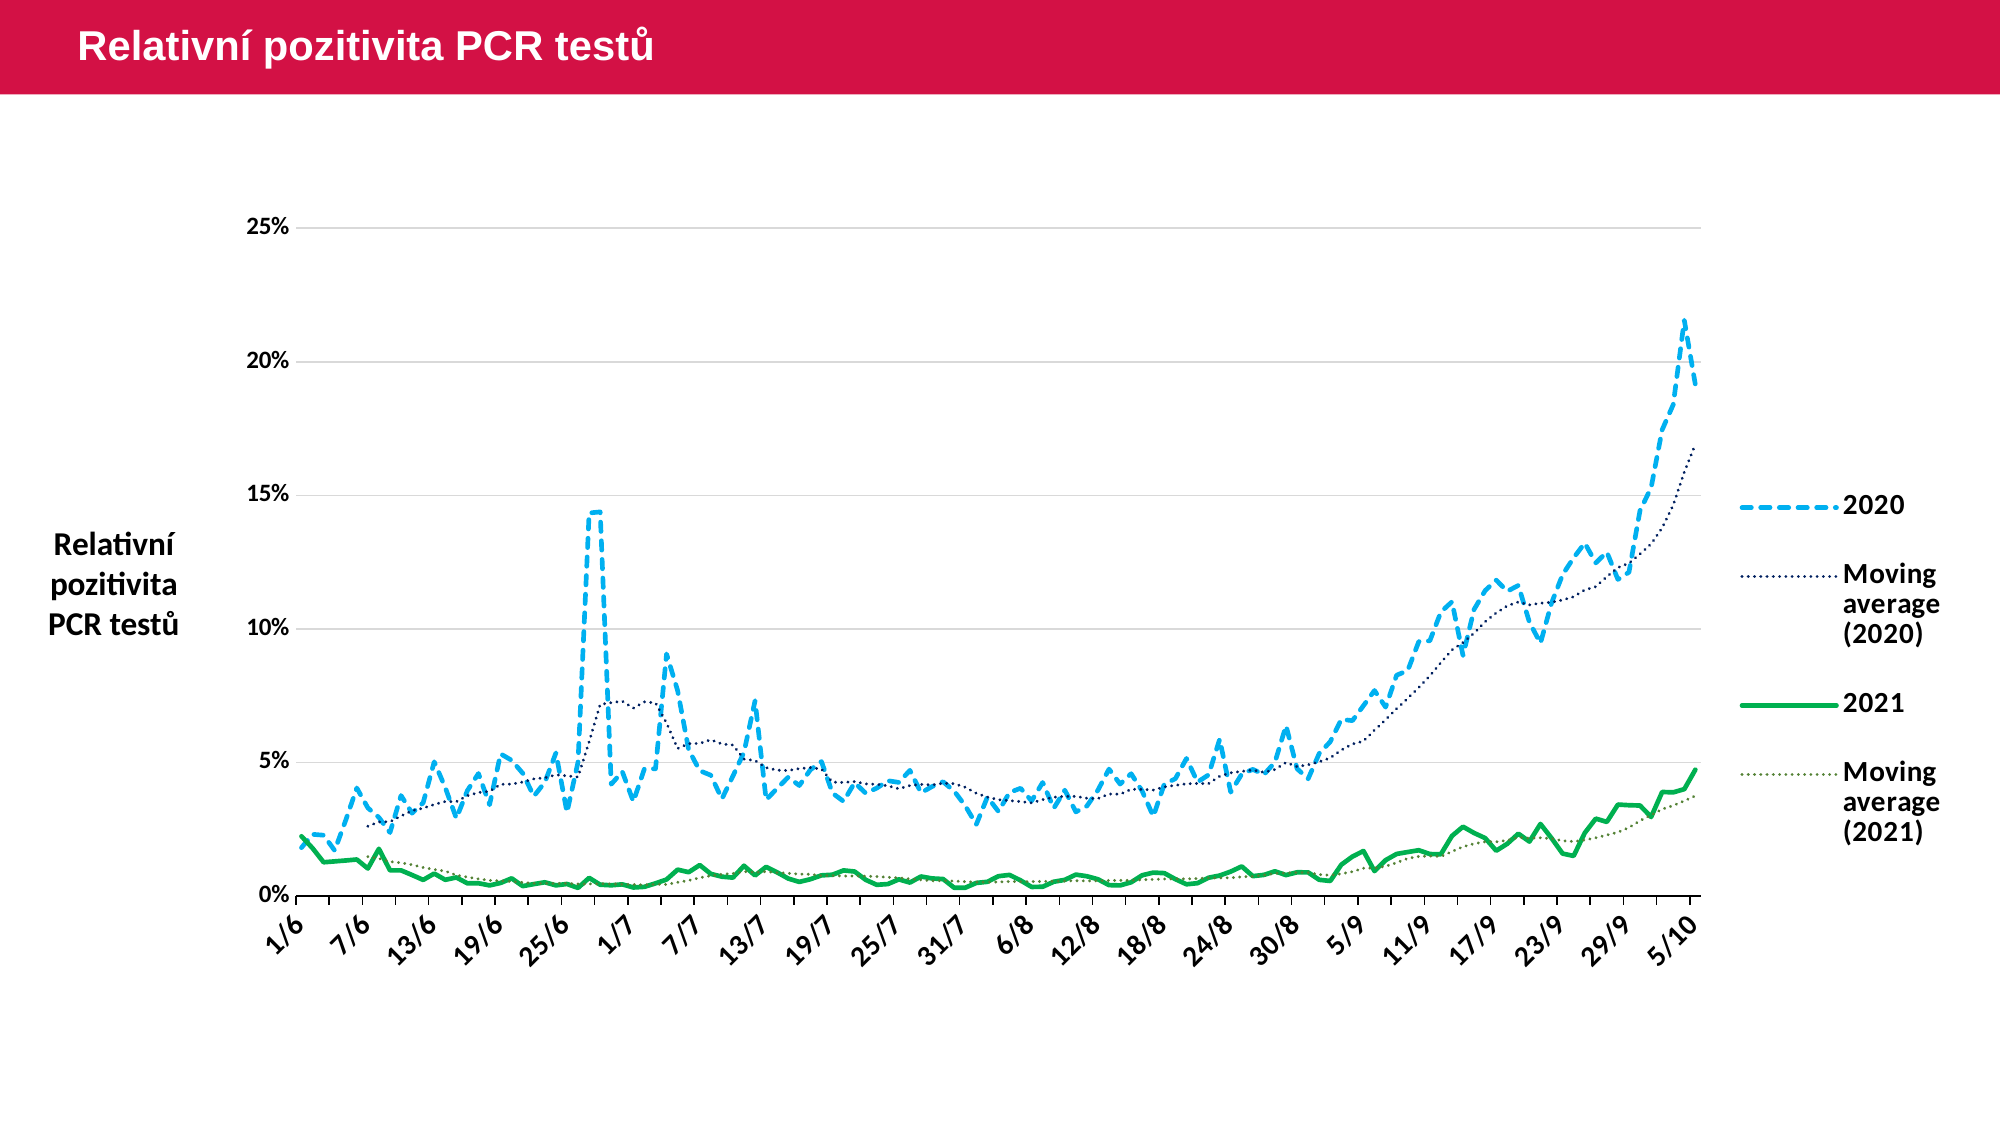

# Relativní pozitivita PCR testů

### Chart

| Category | 2020 | 2021 |
|---|---|---|
| 43983 | 0.018075980392 | 0.022333566379 |
| 43984 | 0.023075536325 | 0.017889768574 |
| 43985 | 0.022736500203 | 0.012602153822 |
| 43986 | 0.017012814847 | 0.012953367875 |
| 43987 | 0.028339083292 | 0.01326589835 |
| 43988 | 0.040416666666 | 0.013654753877 |
| 43989 | 0.032973280272 | 0.01026655364 |
| 43990 | 0.029399585921 | 0.017655547067 |
| 43991 | 0.023738130934 | 0.009580052493 |
| 43992 | 0.037599793973 | 0.009586349038 |
| 43993 | 0.030975877192 | 0.007832526345 |
| 43994 | 0.034917840375 | 0.005999675693 |
| 43995 | 0.050222504767 | 0.008391821788 |
| 43996 | 0.040567951318 | 0.006039076376 |
| 43997 | 0.029056312676 | 0.006919916384 |
| 43998 | 0.039477589789 | 0.004731043421 |
| 43999 | 0.045838359469 | 0.004761247584 |
| 44000 | 0.034137728075 | 0.003939117851 |
| 44001 | 0.053213545266 | 0.004876967412 |
| 44002 | 0.05078125 | 0.006598766317 |
| 44003 | 0.045939294503 | 0.003680030989 |
| 44004 | 0.03733731598 | 0.004439511653 |
| 44005 | 0.042558815754 | 0.005127993052 |
| 44006 | 0.053549190535 | 0.003964787312 |
| 44007 | 0.031276415891 | 0.004482550072 |
| 44008 | 0.050128755364 | 0.003010536879 |
| 44009 | 0.143372046455 | 0.006779661016 |
| 44010 | 0.143808995002 | 0.004216811844 |
| 44011 | 0.041826631642 | 0.00398912058 |
| 44012 | 0.046535154274 | 0.004338948443 |
| 44013 | 0.035326086956 | 0.003172523896 |
| 44014 | 0.04757609921 | 0.003416673366 |
| 44015 | 0.047609441194 | 0.004727820184 |
| 44016 | 0.090586145648 | 0.006167538449 |
| 44017 | 0.076923076923 | 0.009845620667 |
| 44018 | 0.054677206851 | 0.008889807732 |
| 44019 | 0.046905410665 | 0.011578769438 |
| 44020 | 0.045196634709 | 0.008251398944 |
| 44021 | 0.036327345309 | 0.007219066829 |
| 44022 | 0.044881715675 | 0.006873786407 |
| 44023 | 0.053775743707 | 0.011301417941 |
| 44024 | 0.073091849935 | 0.007675077409 |
| 44025 | 0.035968299126 | 0.010882943577 |
| 44026 | 0.040281973816 | 0.008824132977 |
| 44027 | 0.04448071822 | 0.006515094643 |
| 44028 | 0.041322314049 | 0.005259444551 |
| 44029 | 0.047213114754 | 0.006266786034 |
| 44030 | 0.050335570469 | 0.007696693272 |
| 44031 | 0.038508807865 | 0.007951830884 |
| 44032 | 0.035398230088 | 0.009559231346 |
| 44033 | 0.042383484516 | 0.009135366433 |
| 44034 | 0.038473189942 | 0.006050288108 |
| 44035 | 0.04035599202 | 0.004163568773 |
| 44036 | 0.043135968509 | 0.004464719013 |
| 44037 | 0.042496171516 | 0.006196746707 |
| 44038 | 0.047032474804 | 0.004999687519 |
| 44039 | 0.038602380225 | 0.007291637226 |
| 44040 | 0.040965988114 | 0.006545256204 |
| 44041 | 0.042748701558 | 0.006333425853 |
| 44042 | 0.039223402859 | 0.003070107259 |
| 44043 | 0.033755788447 | 0.003073797877 |
| 44044 | 0.026762956669 | 0.00487804878 |
| 44045 | 0.037023044956 | 0.005287450338 |
| 44046 | 0.031629227988 | 0.007395854296 |
| 44047 | 0.038744948894 | 0.007876284698 |
| 44048 | 0.040316774658 | 0.005825578238 |
| 44049 | 0.035588155392 | 0.003378314971 |
| 44050 | 0.042472300673 | 0.003441405542 |
| 44051 | 0.0328434041 | 0.005324868158 |
| 44052 | 0.039617486338 | 0.006014150943 |
| 44053 | 0.031466913465 | 0.007981220657 |
| 44054 | 0.03370528011 | 0.007378498688 |
| 44055 | 0.03963645544 | 0.006236262331 |
| 44056 | 0.047490555855 | 0.004059991472 |
| 44057 | 0.041880235029 | 0.003945068664 |
| 44058 | 0.045765695286 | 0.005113221329 |
| 44059 | 0.039274924471 | 0.007757166947 |
| 44060 | 0.029784886927 | 0.008752541773 |
| 44061 | 0.041872561768 | 0.008534183625 |
| 44062 | 0.04389288047 | 0.006292563334 |
| 44063 | 0.051468803107 | 0.004372346492 |
| 44064 | 0.0426276771 | 0.004789144605 |
| 44065 | 0.045330207112 | 0.006827408045 |
| 44066 | 0.058652246256 | 0.007648003021 |
| 44067 | 0.038850667745 | 0.009115554049 |
| 44068 | 0.045646468104 | 0.011062865773 |
| 44069 | 0.047383230163 | 0.007427757427 |
| 44070 | 0.045444661883 | 0.00787656802 |
| 44071 | 0.050055411895 | 0.009236970273 |
| 44072 | 0.063745626045 | 0.007824408088 |
| 44073 | 0.04764318297 | 0.008862419795 |
| 44074 | 0.04385871305 | 0.008840989579 |
| 44075 | 0.053335727754 | 0.006056265984 |
| 44076 | 0.057747671464 | 0.005613931716 |
| 44077 | 0.066112121999 | 0.011708622564 |
| 44078 | 0.06562179581 | 0.014740290126 |
| 44079 | 0.071237279057 | 0.016833852184 |
| 44080 | 0.076923076923 | 0.009296786863 |
| 44081 | 0.070665287831 | 0.013405871955 |
| 44082 | 0.082655910642 | 0.015736868221 |
| 44083 | 0.084349003675 | 0.016439239282 |
| 44084 | 0.095258281354 | 0.017122586806 |
| 44085 | 0.095540406931 | 0.015692200395 |
| 44086 | 0.106330254561 | 0.015613740091 |
| 44087 | 0.110155148095 | 0.022479039202 |
| 44088 | 0.090016553456 | 0.025923666782 |
| 44089 | 0.107277259175 | 0.023589308442 |
| 44090 | 0.114344003497 | 0.021646389635 |
| 44091 | 0.118255414741 | 0.016932918277 |
| 44092 | 0.114087117701 | 0.0195239212 |
| 44093 | 0.116276016019 | 0.023302180685 |
| 44094 | 0.102547107281 | 0.02034646184 |
| 44095 | 0.094641937145 | 0.026953173518 |
| 44096 | 0.1096875 | 0.021637561274 |
| 44097 | 0.120294052127 | 0.015870612108 |
| 44098 | 0.126624357812 | 0.014980857792 |
| 44099 | 0.132154591042 | 0.023585404547 |
| 44100 | 0.124707564335 | 0.028953771289 |
| 44101 | 0.128773404661 | 0.02771029769 |
| 44102 | 0.118513668358 | 0.034218450588 |
| 44103 | 0.121220390787 | 0.033979232338 |
| 44104 | 0.144320121373 | 0.033866352465 |
| 44105 | 0.152836419882 | 0.029572495849 |
| 44106 | 0.174542070307 | 0.038915338439 |
| 44107 | 0.183935267416 | 0.038784988075 |
| 44108 | 0.215534979423 | 0.039972527472 |
| 44109 | 0.191467807294 | 0.047262882576 |
Relativní pozitivita PCR testů